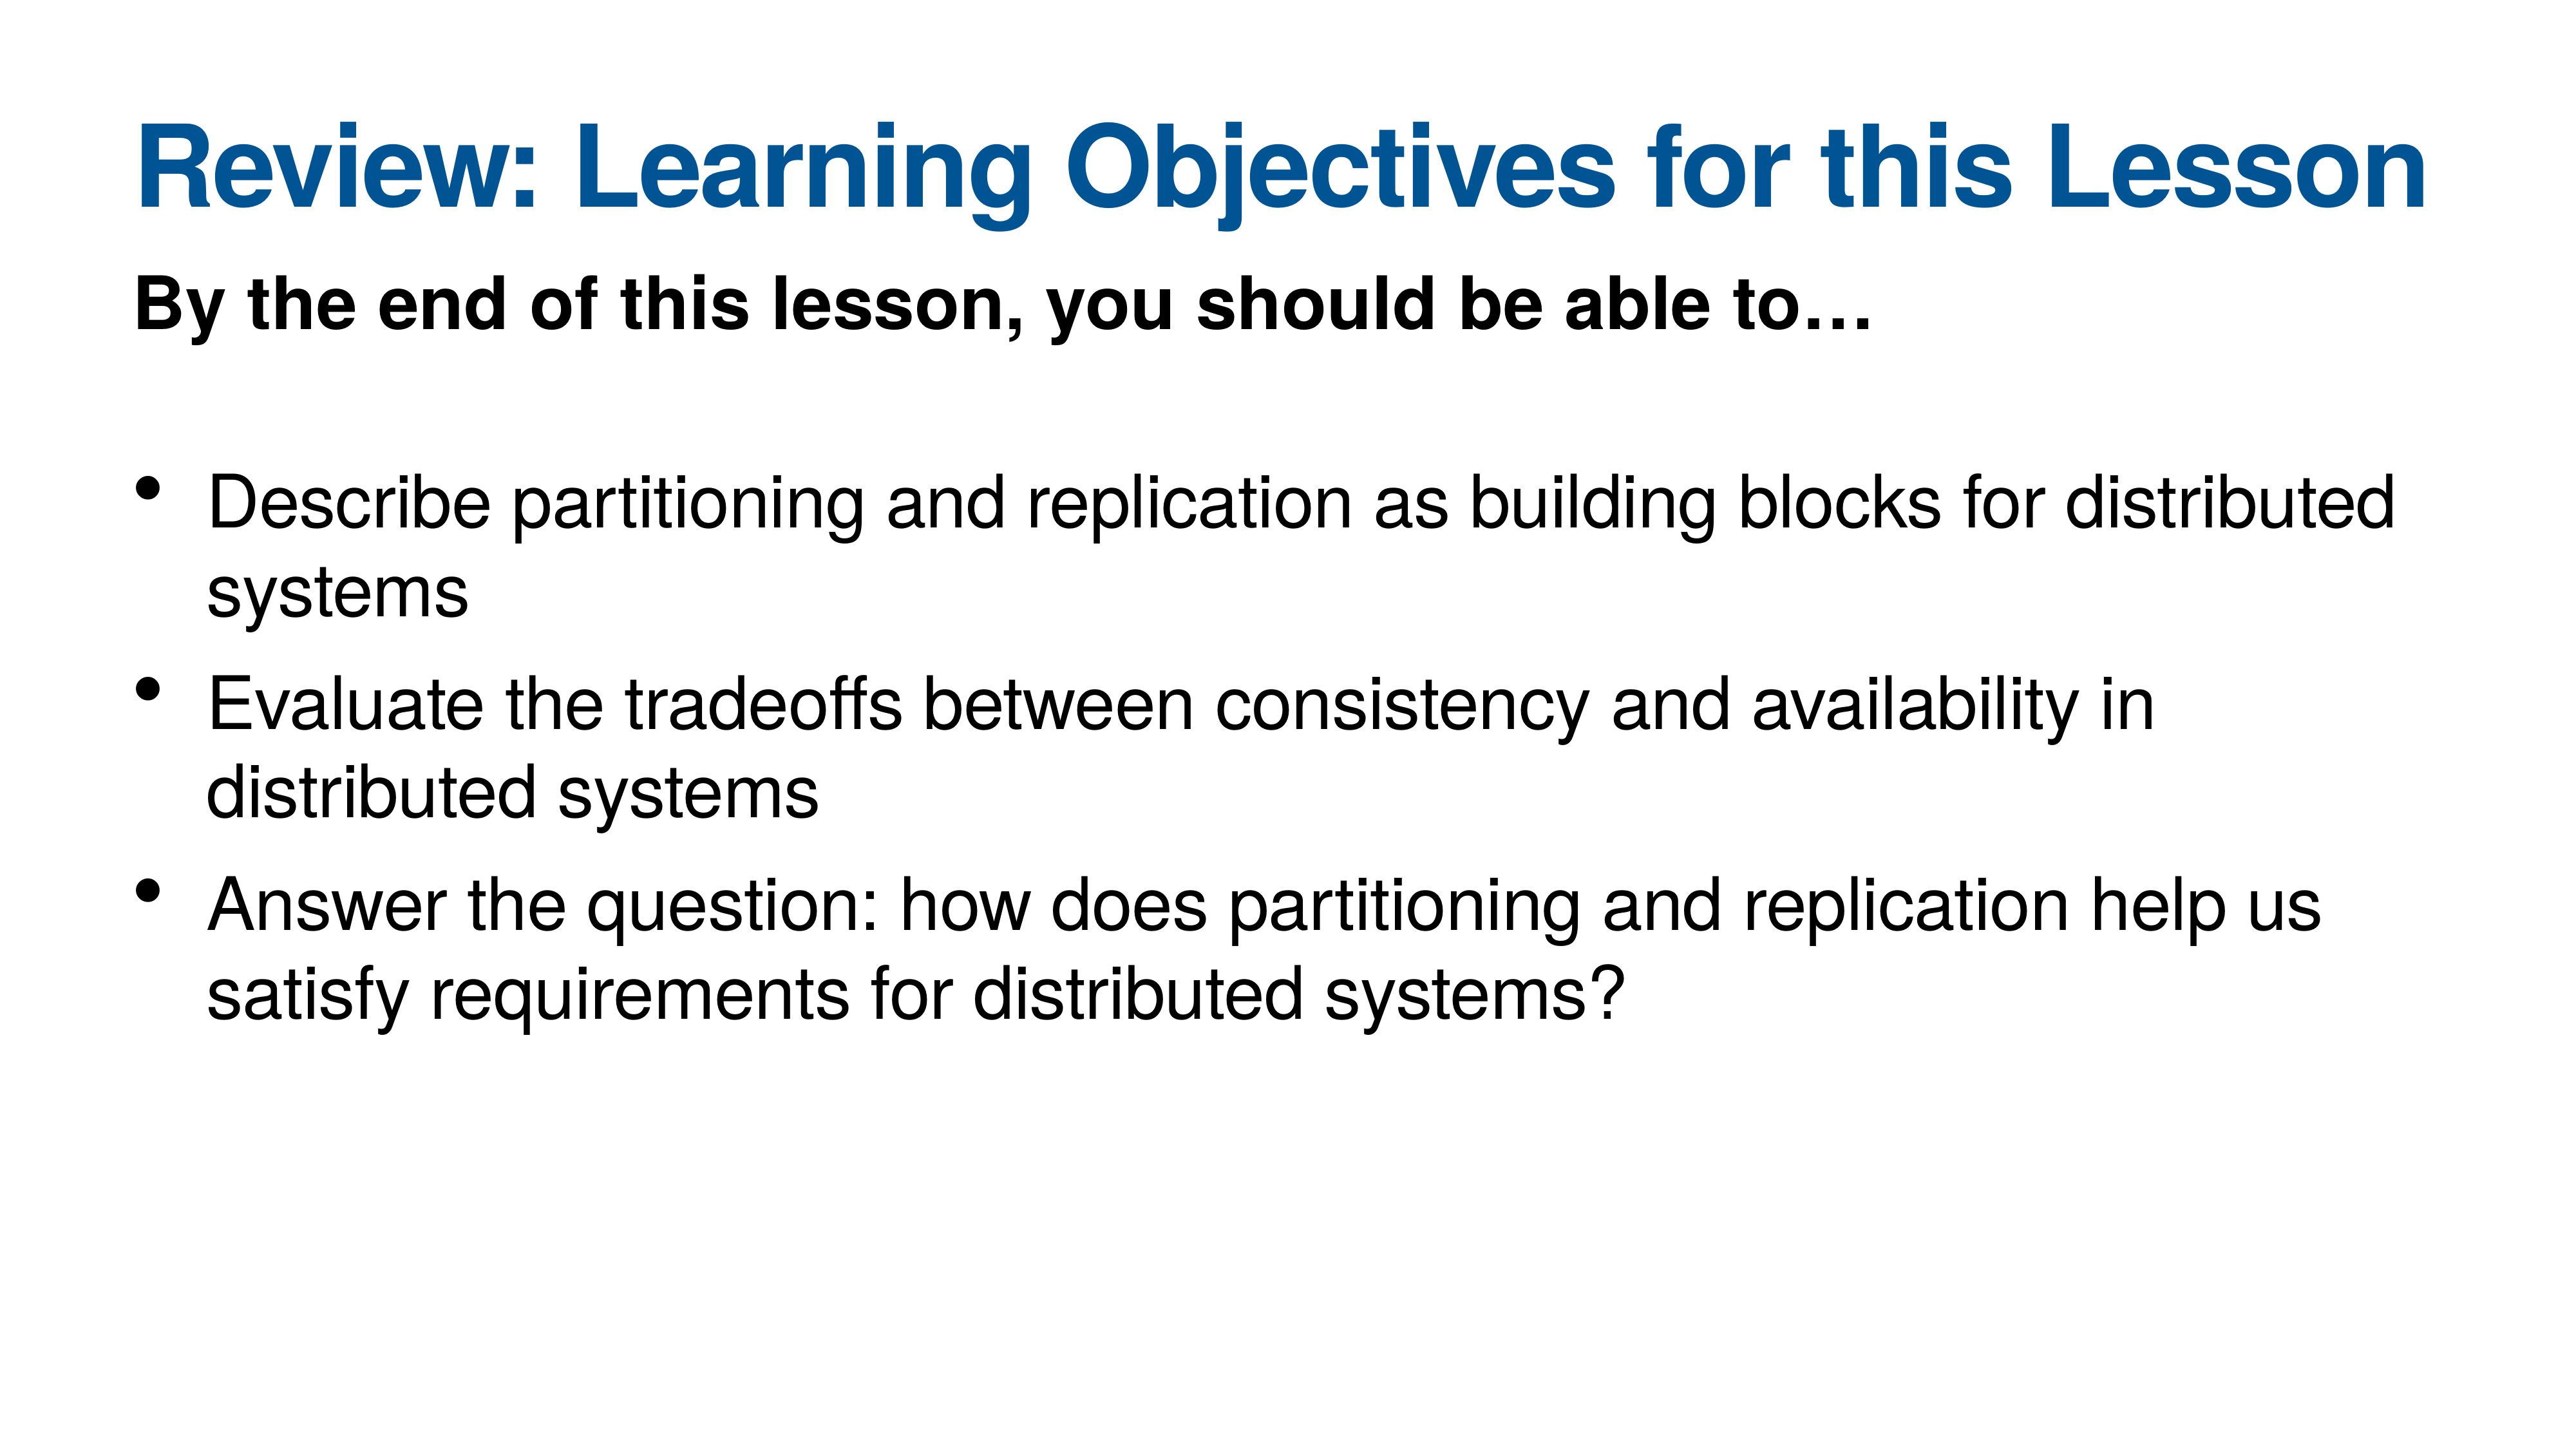

# Review: Learning Objectives for this Lesson
By the end of this lesson, you should be able to…
Describe partitioning and replication as building blocks for distributed systems
Evaluate the tradeoffs between consistency and availability in distributed systems
Answer the question: how does partitioning and replication help us satisfy requirements for distributed systems?